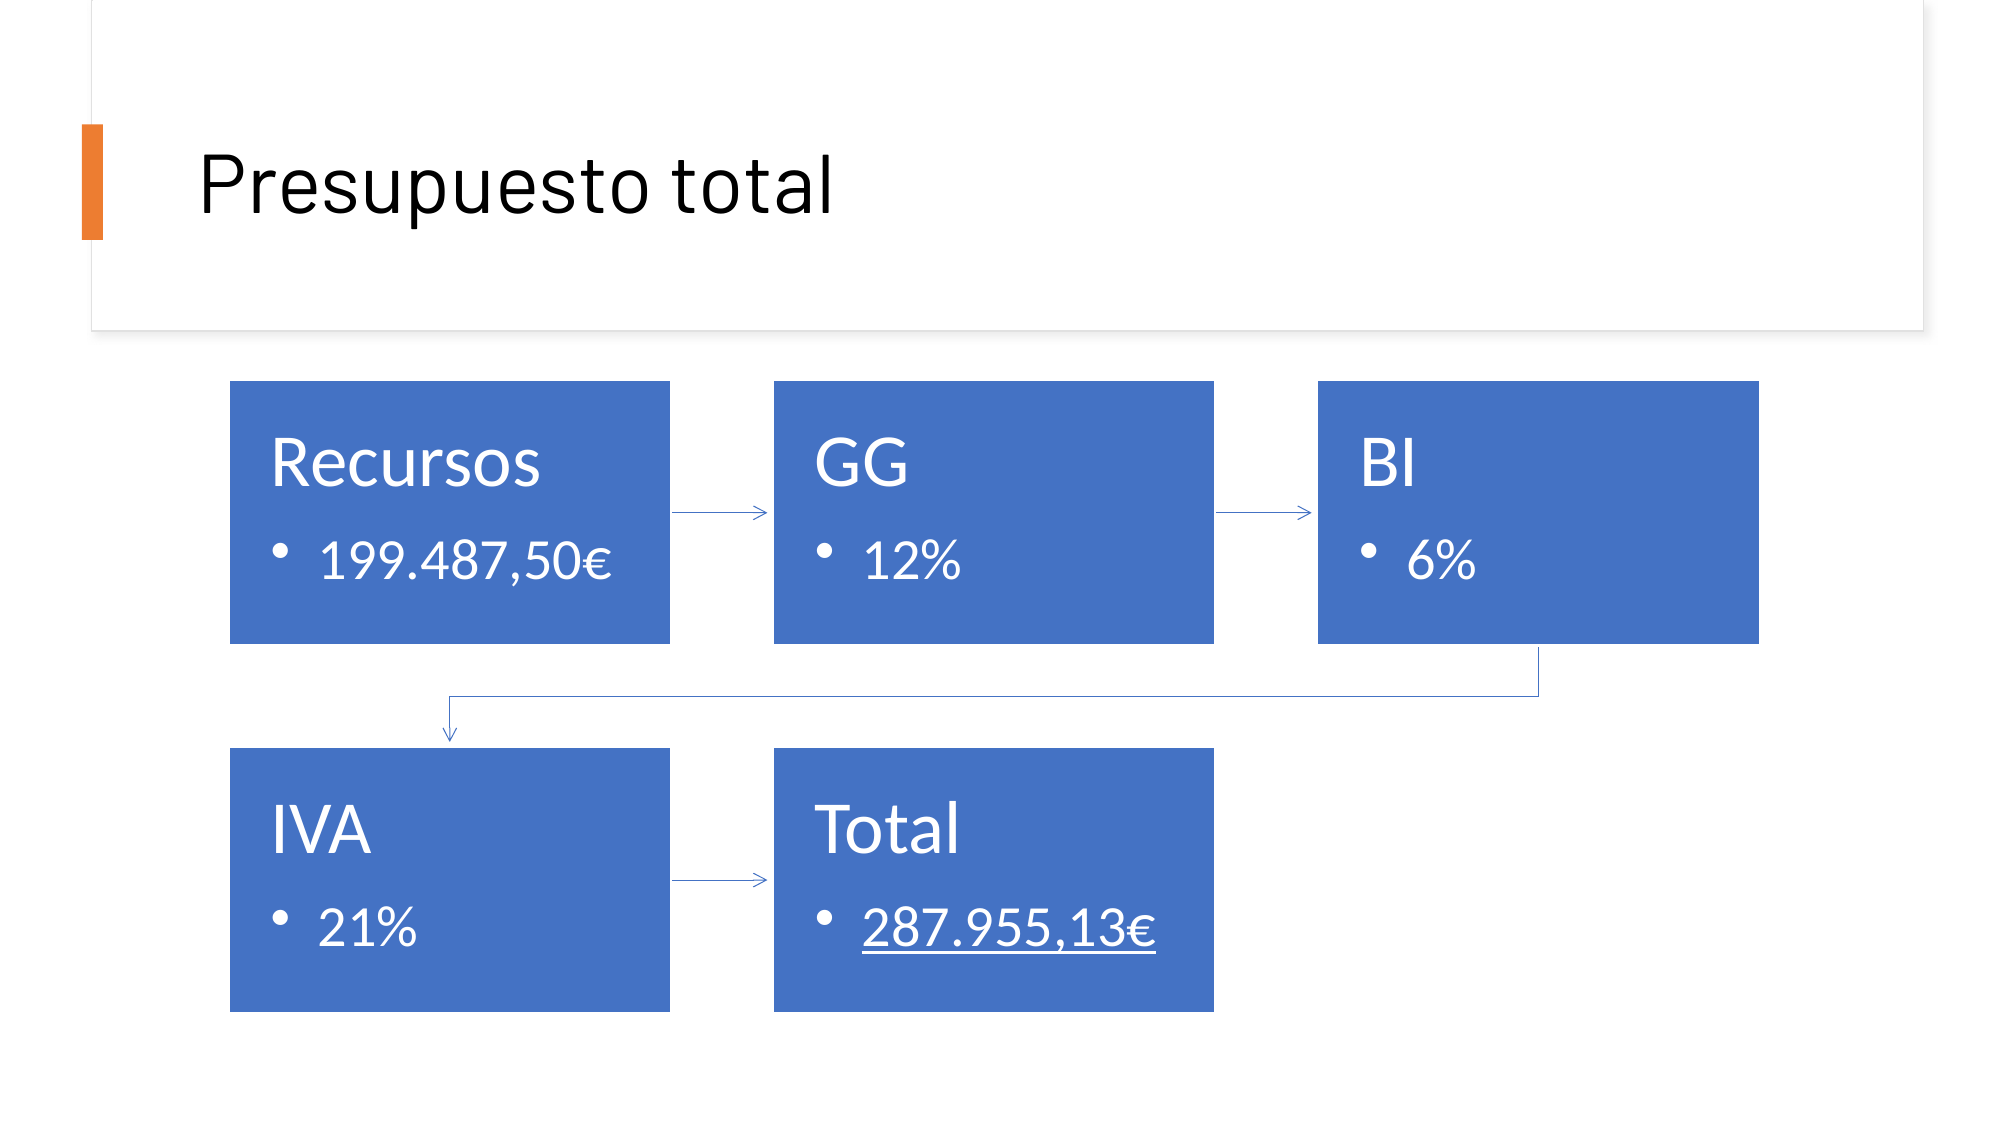

# Presupuesto total

Recursos
199.487,50€

GG
12%

BI
6%

IVA
21%
Total
287.955,13€